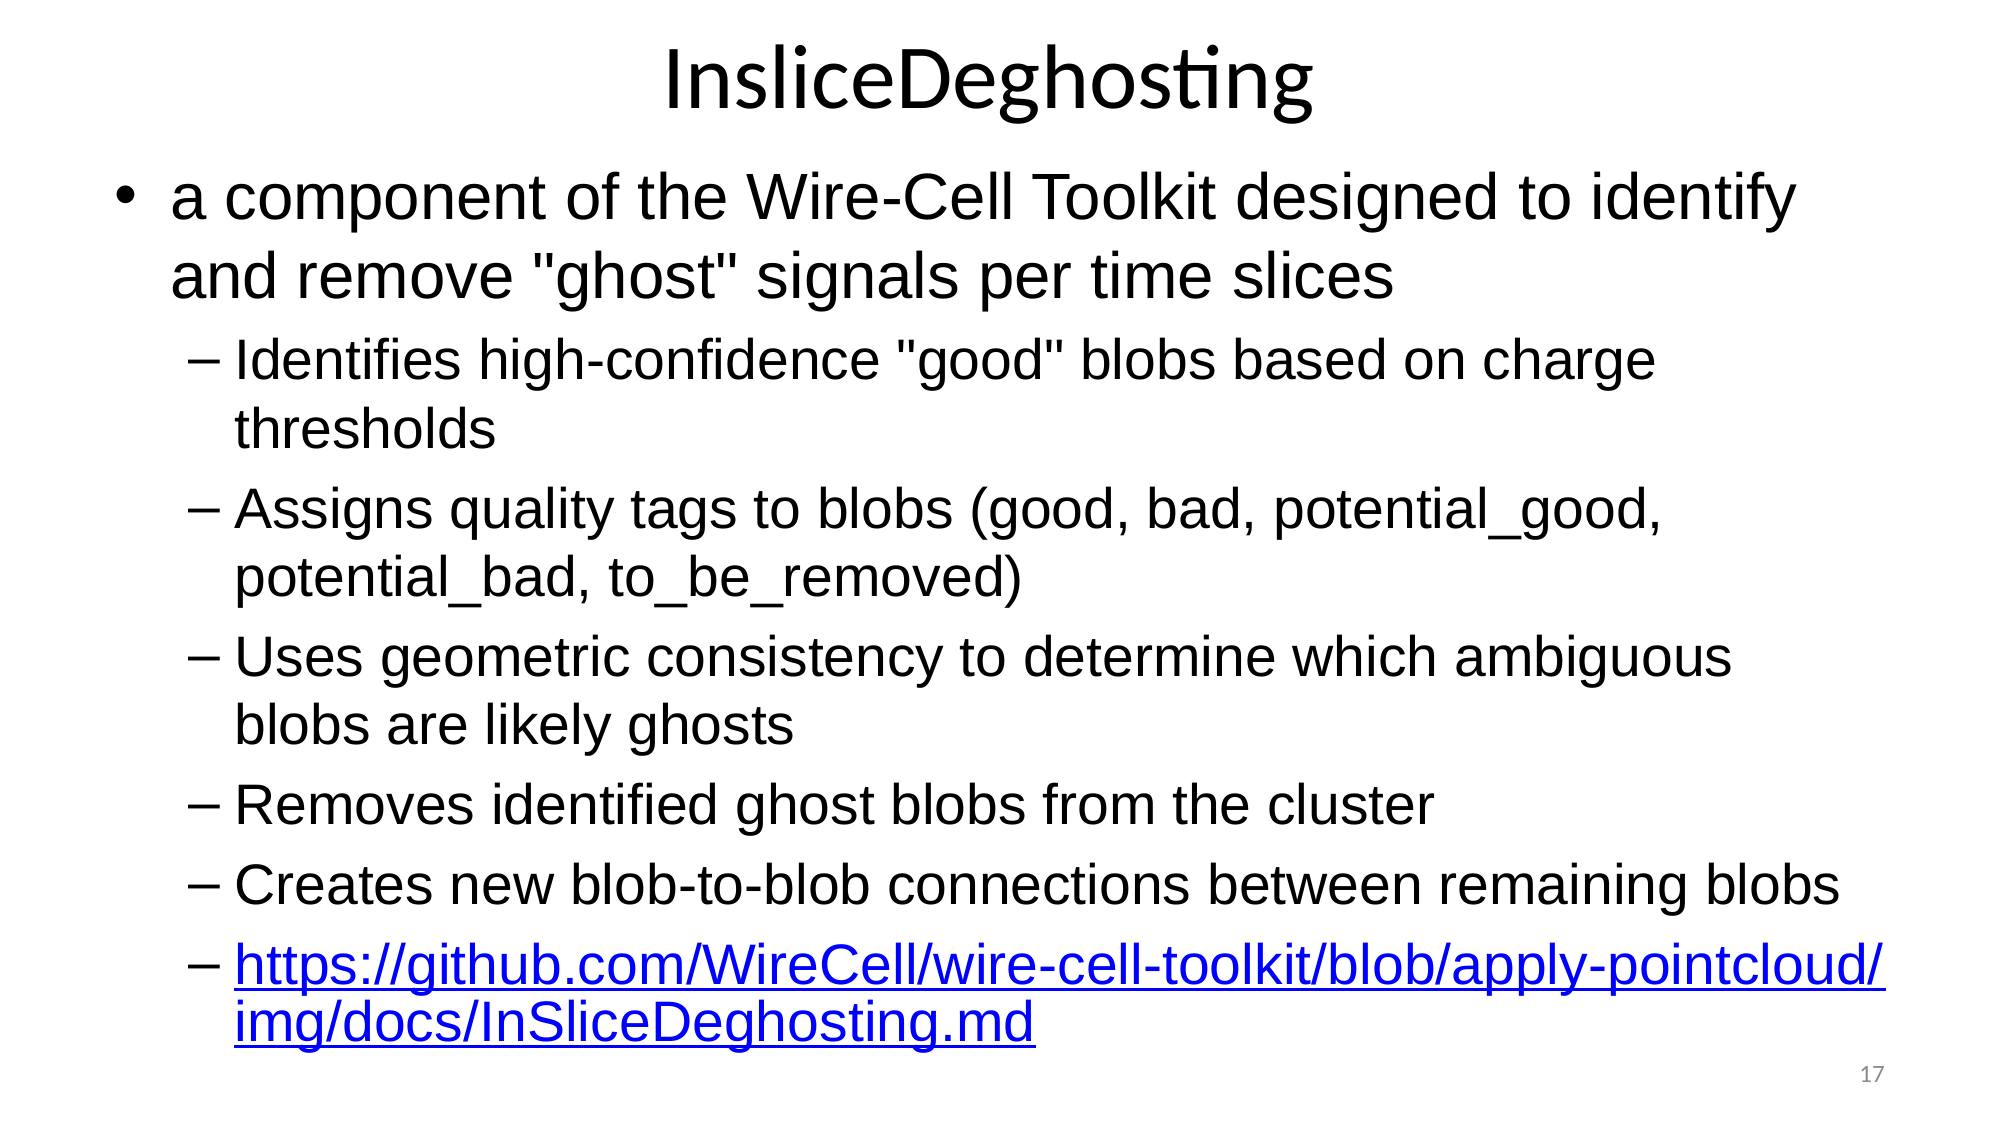

# InsliceDeghosting
a component of the Wire-Cell Toolkit designed to identify and remove "ghost" signals per time slices
Identifies high-confidence "good" blobs based on charge thresholds
Assigns quality tags to blobs (good, bad, potential_good, potential_bad, to_be_removed)
Uses geometric consistency to determine which ambiguous blobs are likely ghosts
Removes identified ghost blobs from the cluster
Creates new blob-to-blob connections between remaining blobs
https://github.com/WireCell/wire-cell-toolkit/blob/apply-pointcloud/img/docs/InSliceDeghosting.md

17